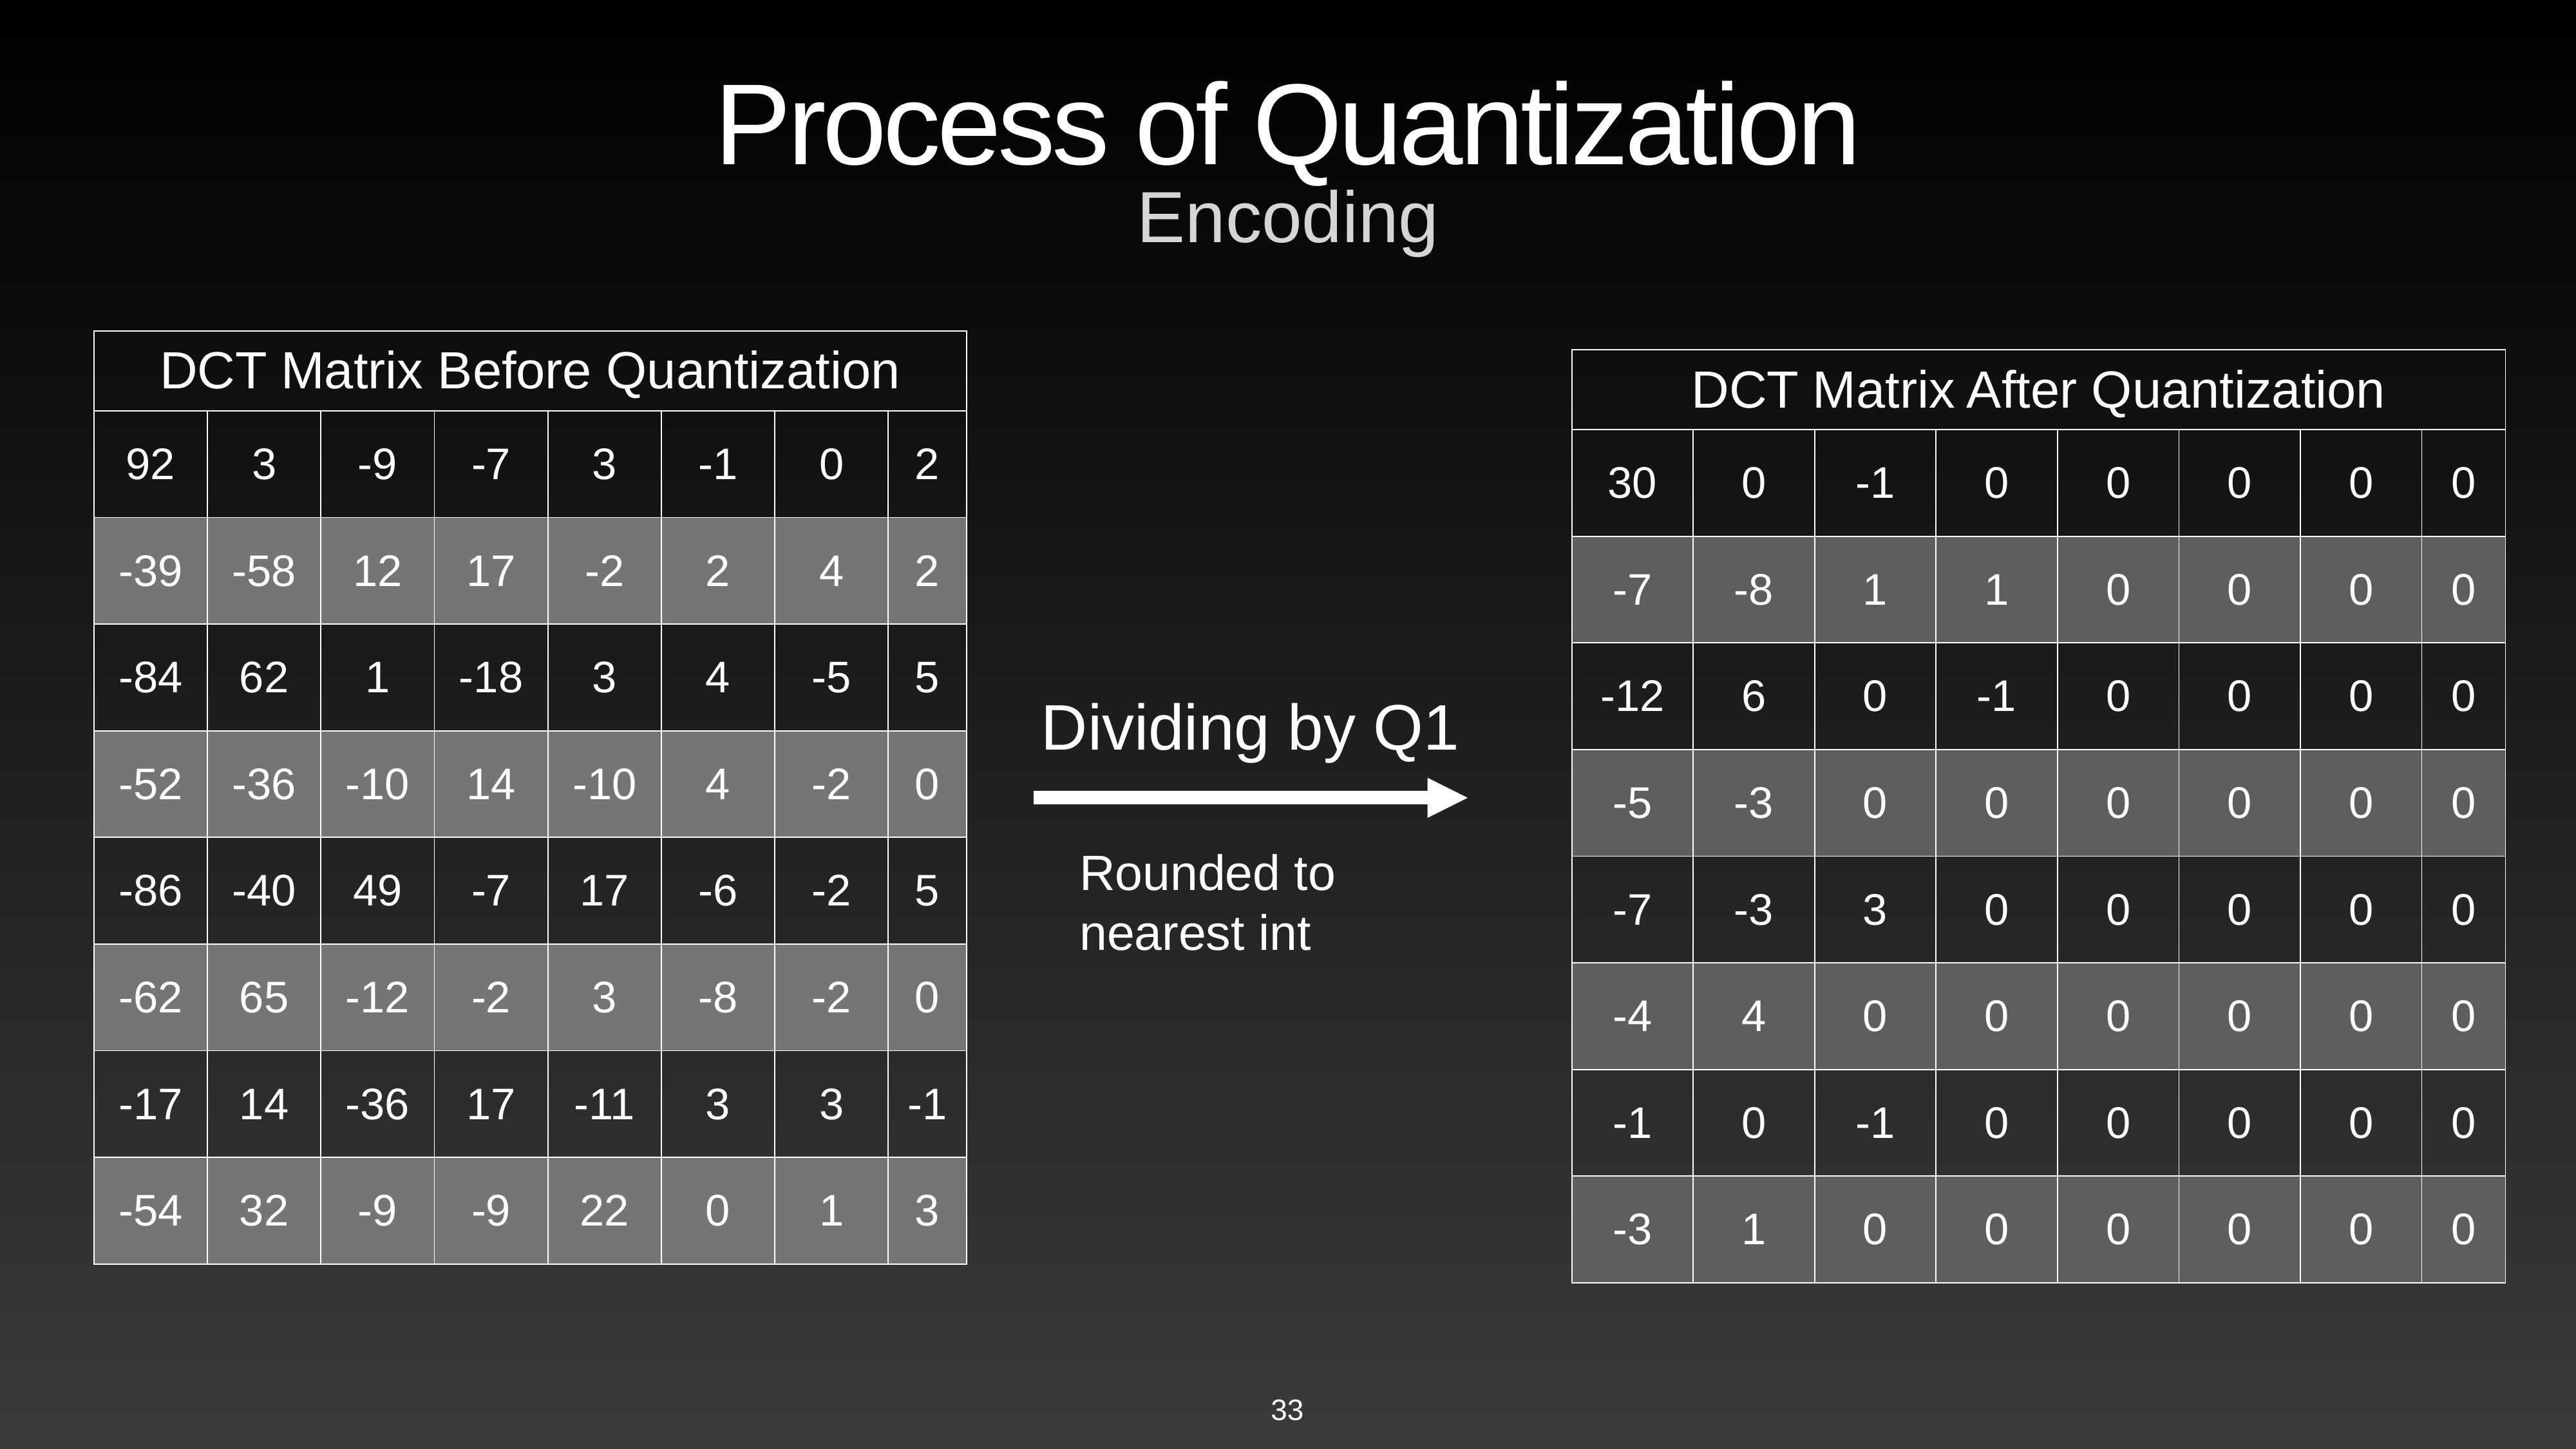

# Process of Quantization
Encoding
| DCT Matrix Before Quantization |  |  |  |  |  |  |  |
| --- | --- | --- | --- | --- | --- | --- | --- |
| 92 | 3 | -9 | -7 | 3 | -1 | 0 | 2 |
| -39 | -58 | 12 | 17 | -2 | 2 | 4 | 2 |
| -84 | 62 | 1 | -18 | 3 | 4 | -5 | 5 |
| -52 | -36 | -10 | 14 | -10 | 4 | -2 | 0 |
| -86 | -40 | 49 | -7 | 17 | -6 | -2 | 5 |
| -62 | 65 | -12 | -2 | 3 | -8 | -2 | 0 |
| -17 | 14 | -36 | 17 | -11 | 3 | 3 | -1 |
| -54 | 32 | -9 | -9 | 22 | 0 | 1 | 3 |
| DCT Matrix After Quantization |  |  |  |  |  |  |  |
| --- | --- | --- | --- | --- | --- | --- | --- |
| 30 | 0 | -1 | 0 | 0 | 0 | 0 | 0 |
| -7 | -8 | 1 | 1 | 0 | 0 | 0 | 0 |
| -12 | 6 | 0 | -1 | 0 | 0 | 0 | 0 |
| -5 | -3 | 0 | 0 | 0 | 0 | 0 | 0 |
| -7 | -3 | 3 | 0 | 0 | 0 | 0 | 0 |
| -4 | 4 | 0 | 0 | 0 | 0 | 0 | 0 |
| -1 | 0 | -1 | 0 | 0 | 0 | 0 | 0 |
| -3 | 1 | 0 | 0 | 0 | 0 | 0 | 0 |
Dividing by Q1

Rounded to nearest int
33